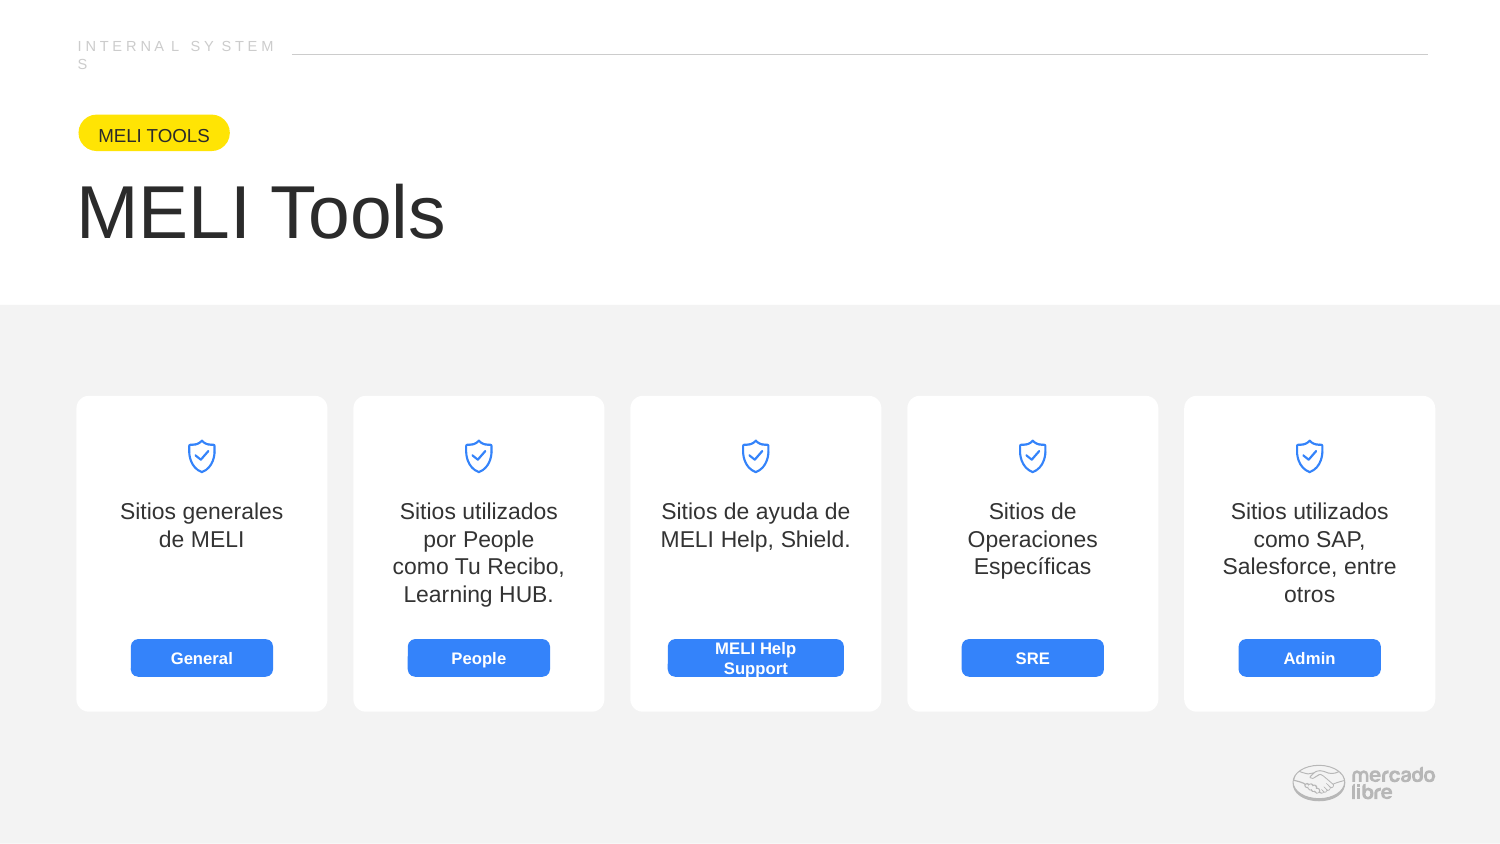

I N T E R N A  L   S Y  S T E M S
MELI TOOLS
MELI Tools

Sitios generales
de MELI

Sitios utilizados
por People
como Tu Recibo,
Learning HUB.

Sitios de ayuda de MELI Help, Shield.

Sitios de Operaciones Específicas

Sitios utilizados como SAP, Salesforce, entre otros

General
People
MELI Help Support
SRE
Admin